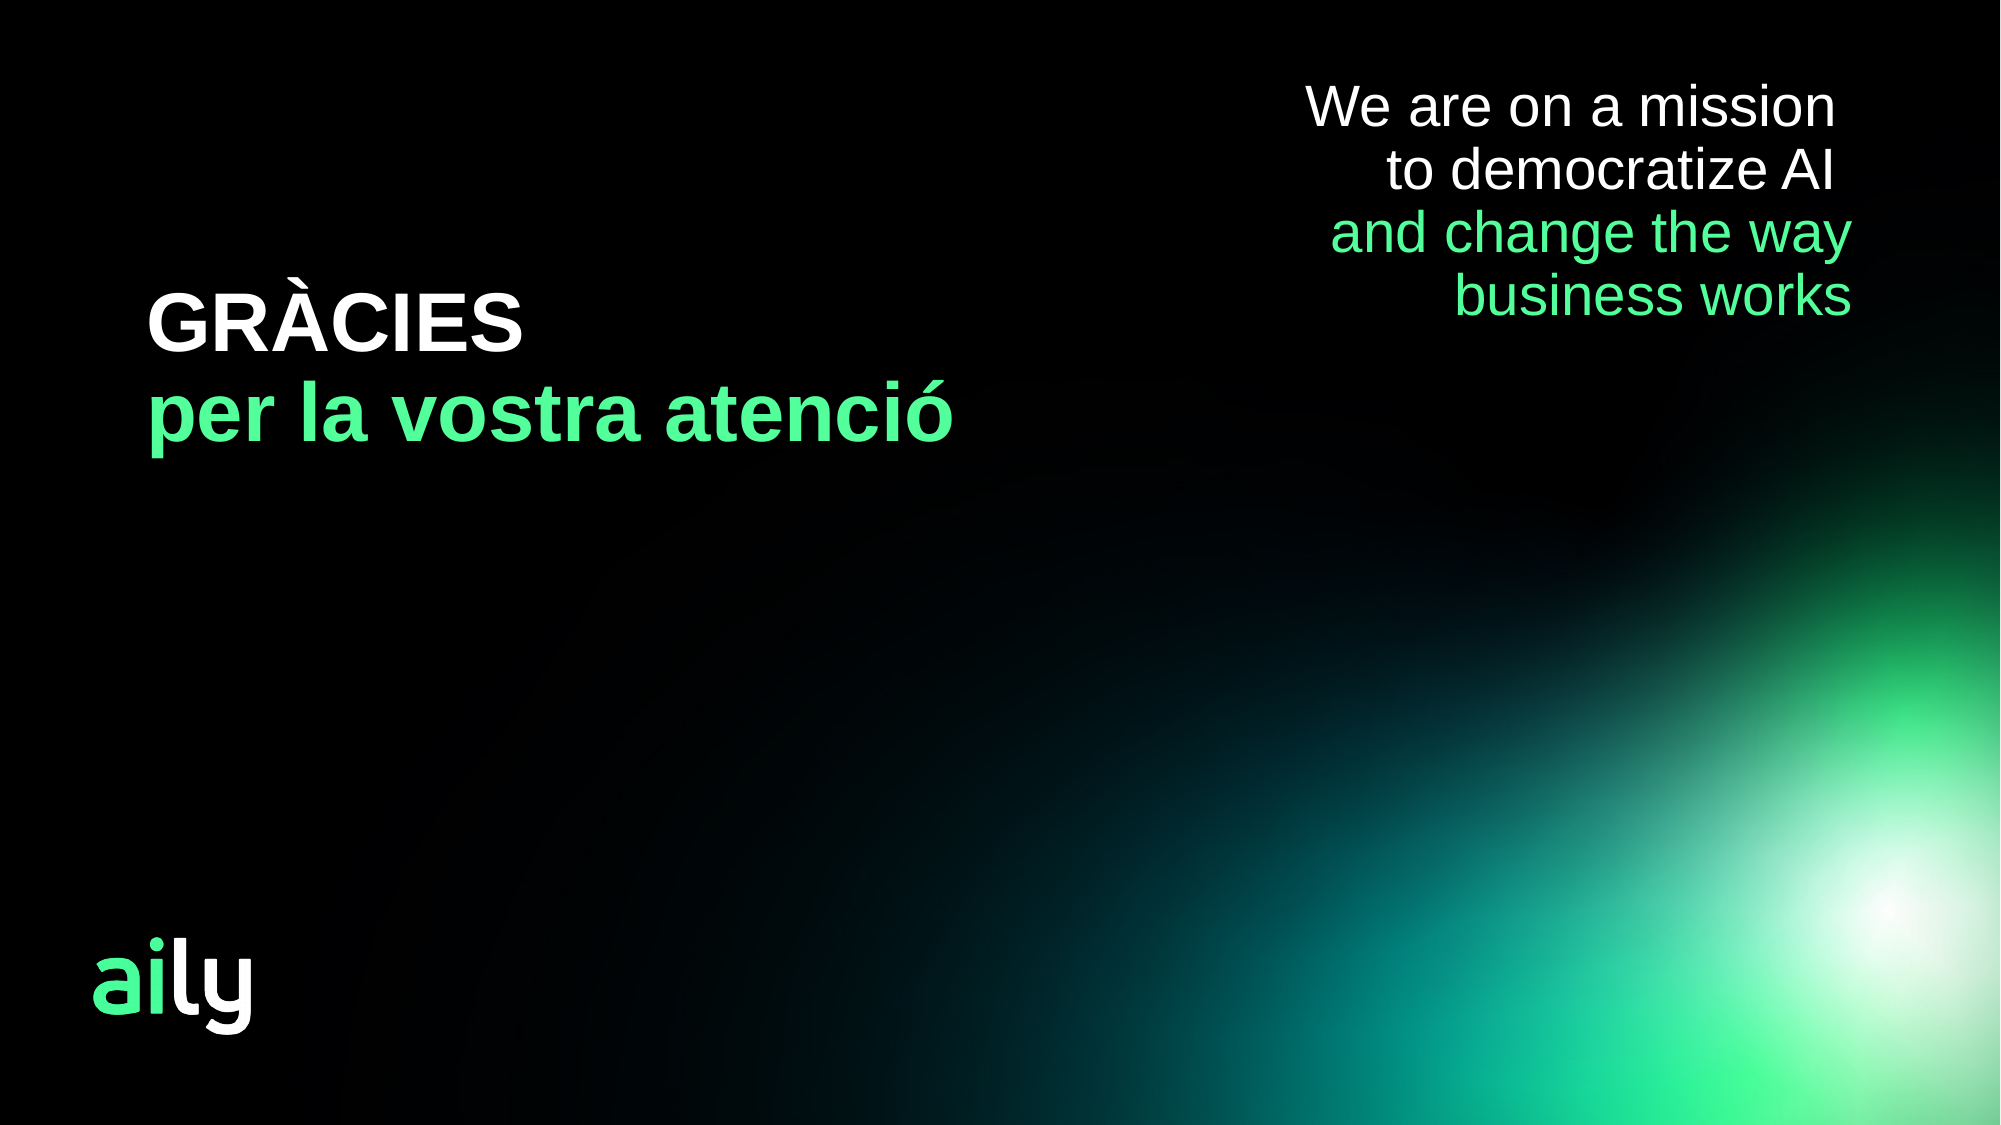

# We are on a mission to democratize AI and change the way business works
GRÀCIES
per la vostra atenció